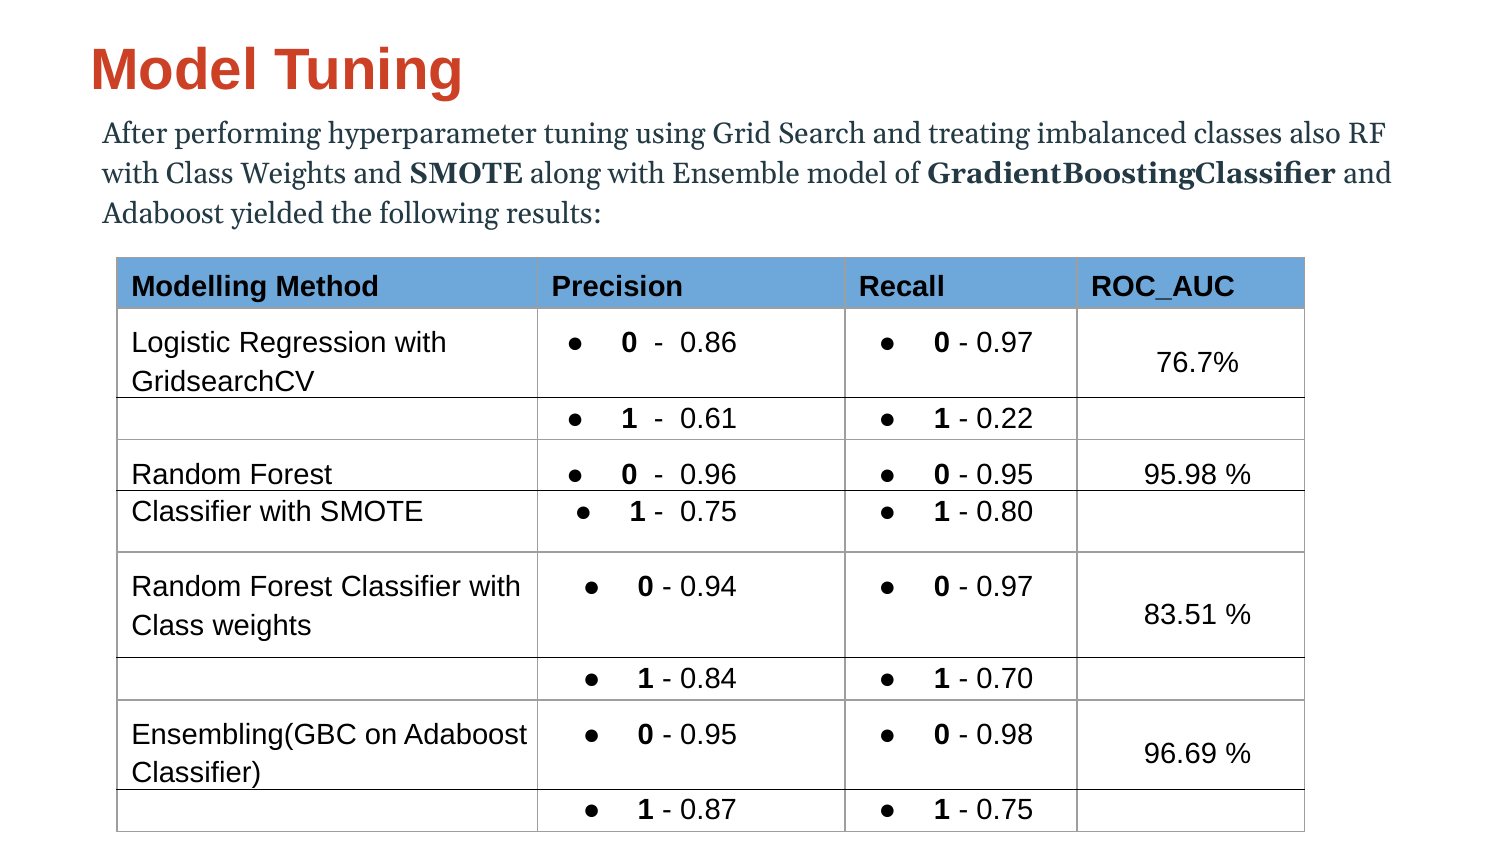

# Model Tuning
After performing hyperparameter tuning using Grid Search and treating imbalanced classes also RF with Class Weights and SMOTE along with Ensemble model of GradientBoostingClassifier and Adaboost yielded the following results:
| Modelling Method | Precision | Recall | ROC\_AUC |
| --- | --- | --- | --- |
| Logistic Regression with GridsearchCV | 0 - 0.86 | 0 - 0.97 | 76.7% |
|  | 1 - 0.61 | 1 - 0.22 |  |
| Random Forest | 0 - 0.96 | 0 - 0.95 | 95.98 % |
| Classifier with SMOTE | 1 - 0.75 | 1 - 0.80 |  |
| Random Forest Classifier with Class weights | 0 - 0.94 | 0 - 0.97 | 83.51 % |
|  | 1 - 0.84 | 1 - 0.70 |  |
| Ensembling(GBC on Adaboost Classifier) | 0 - 0.95 | 0 - 0.98 | 96.69 % |
|  | 1 - 0.87 | 1 - 0.75 |  |